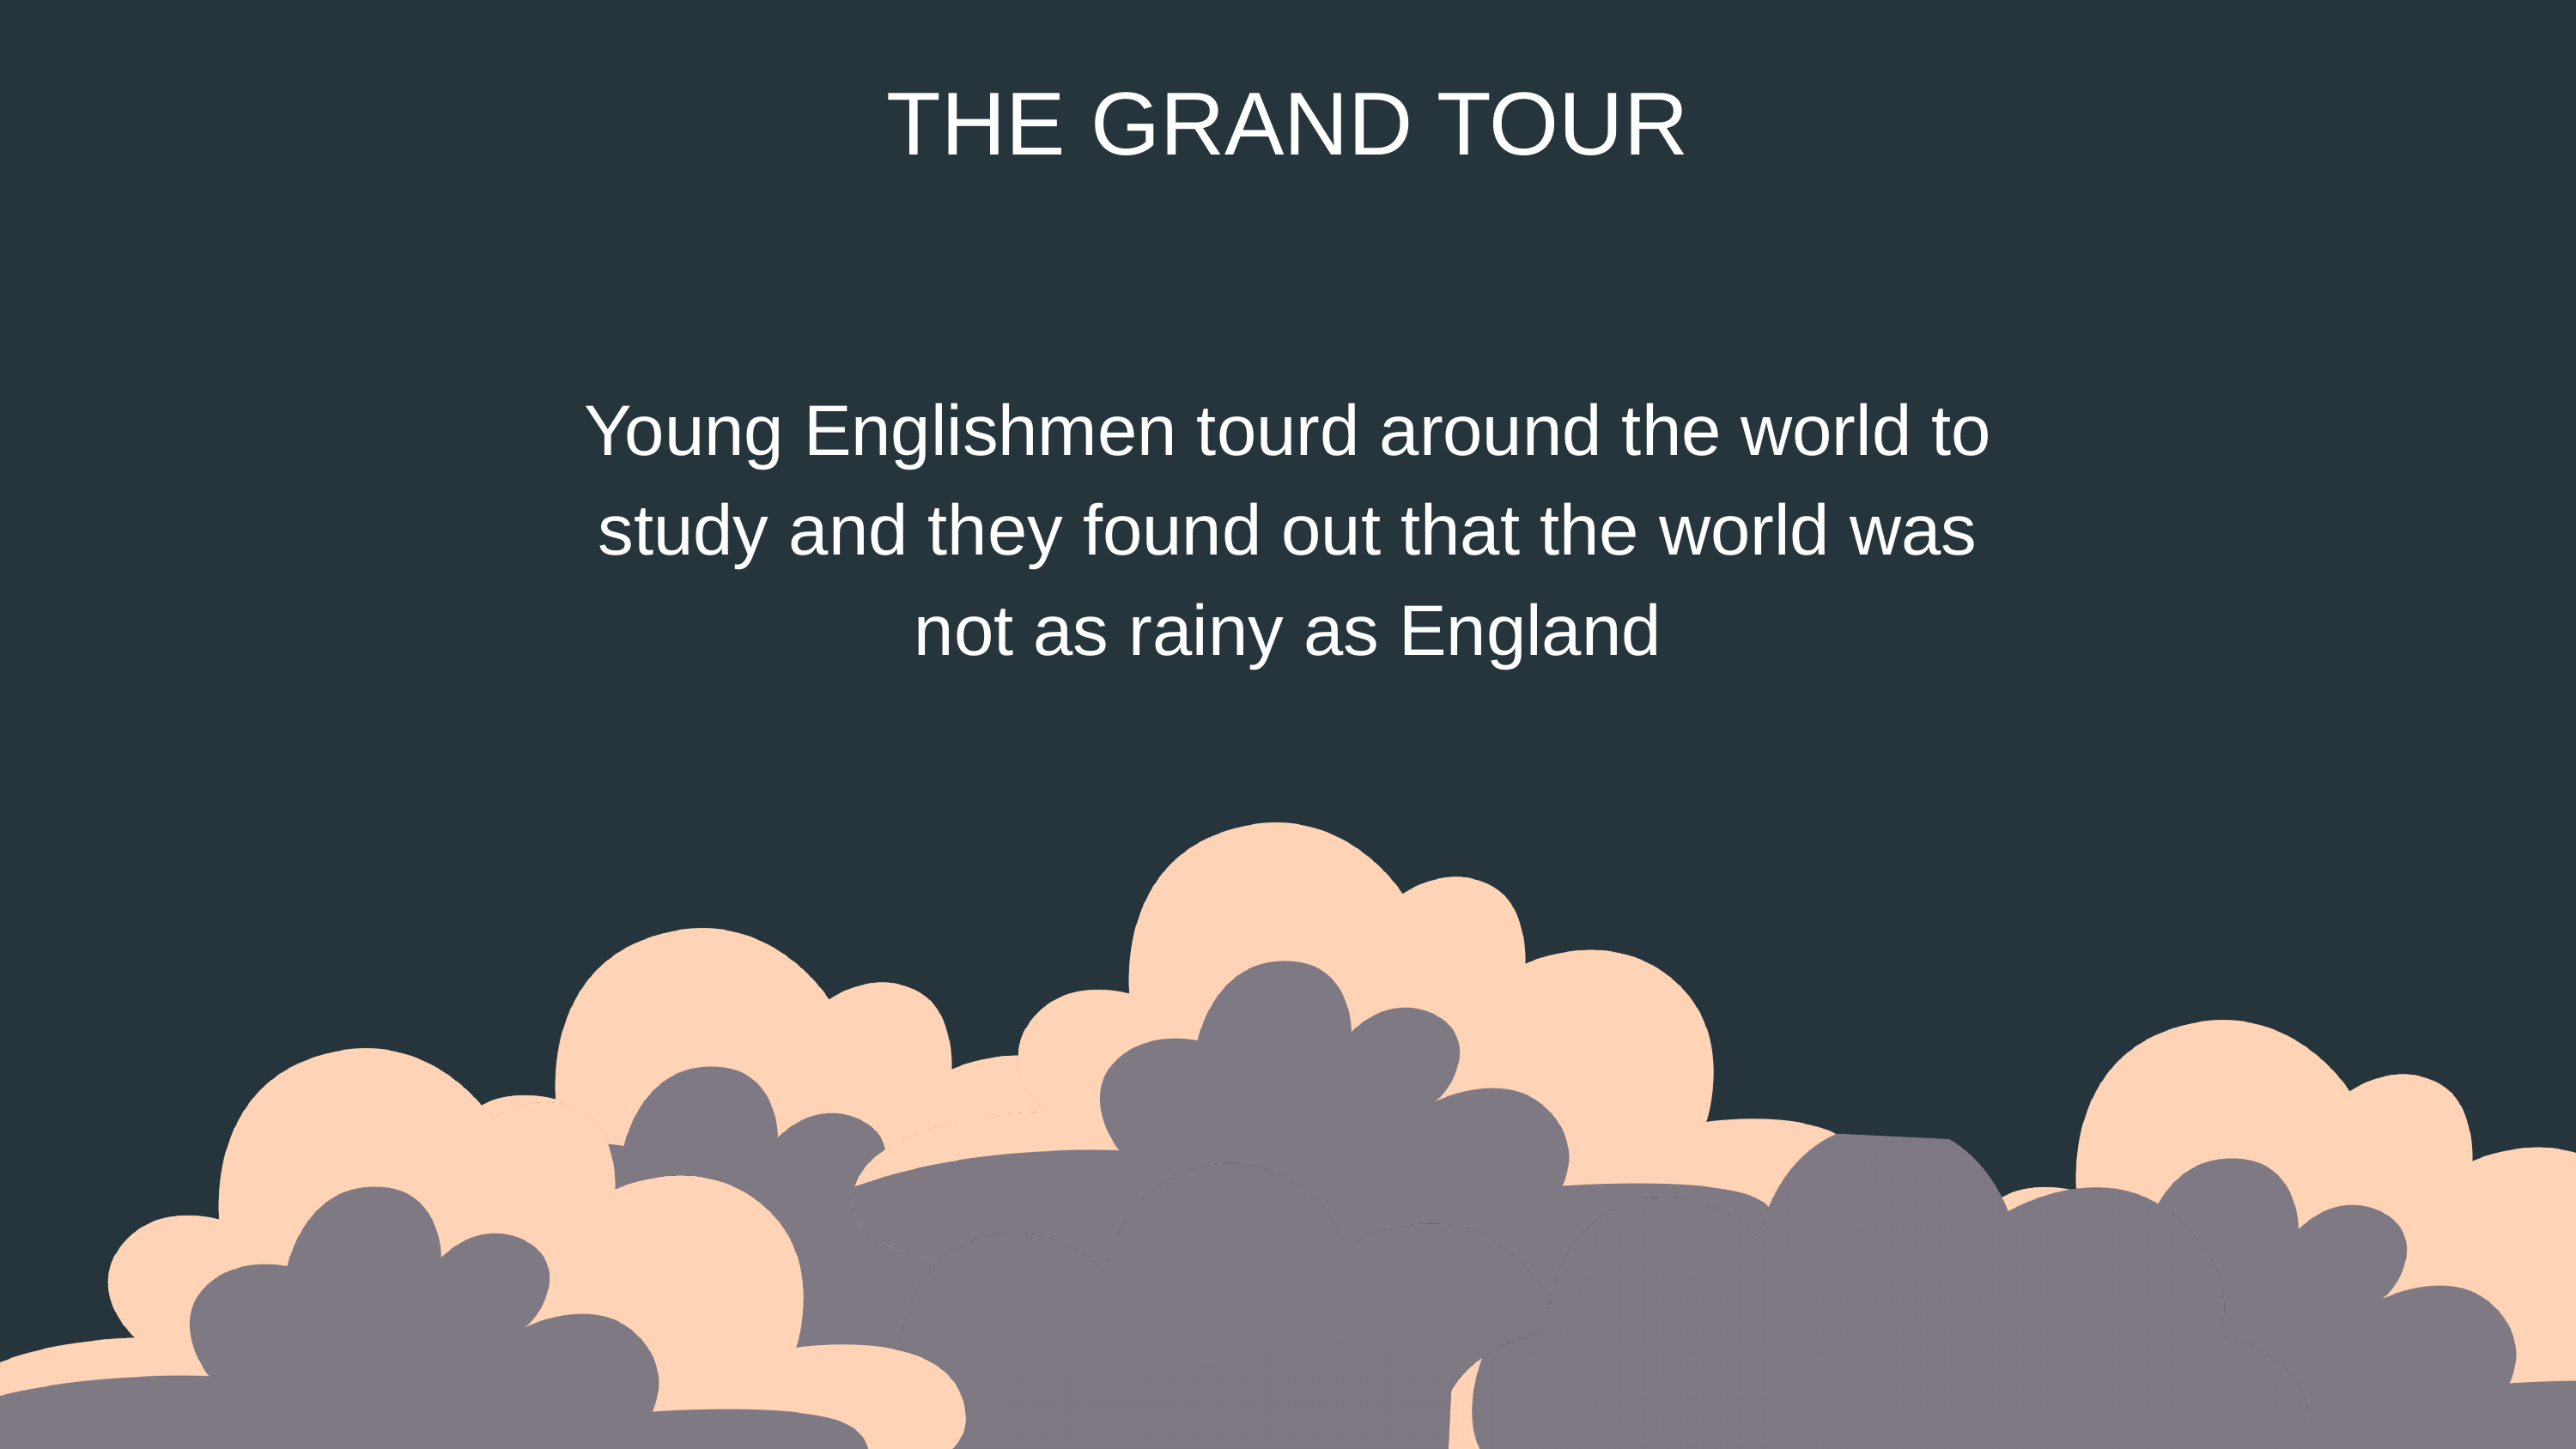

THE GRAND TOUR
Young Englishmen tourd around the world to study and they found out that the world was not as rainy as England